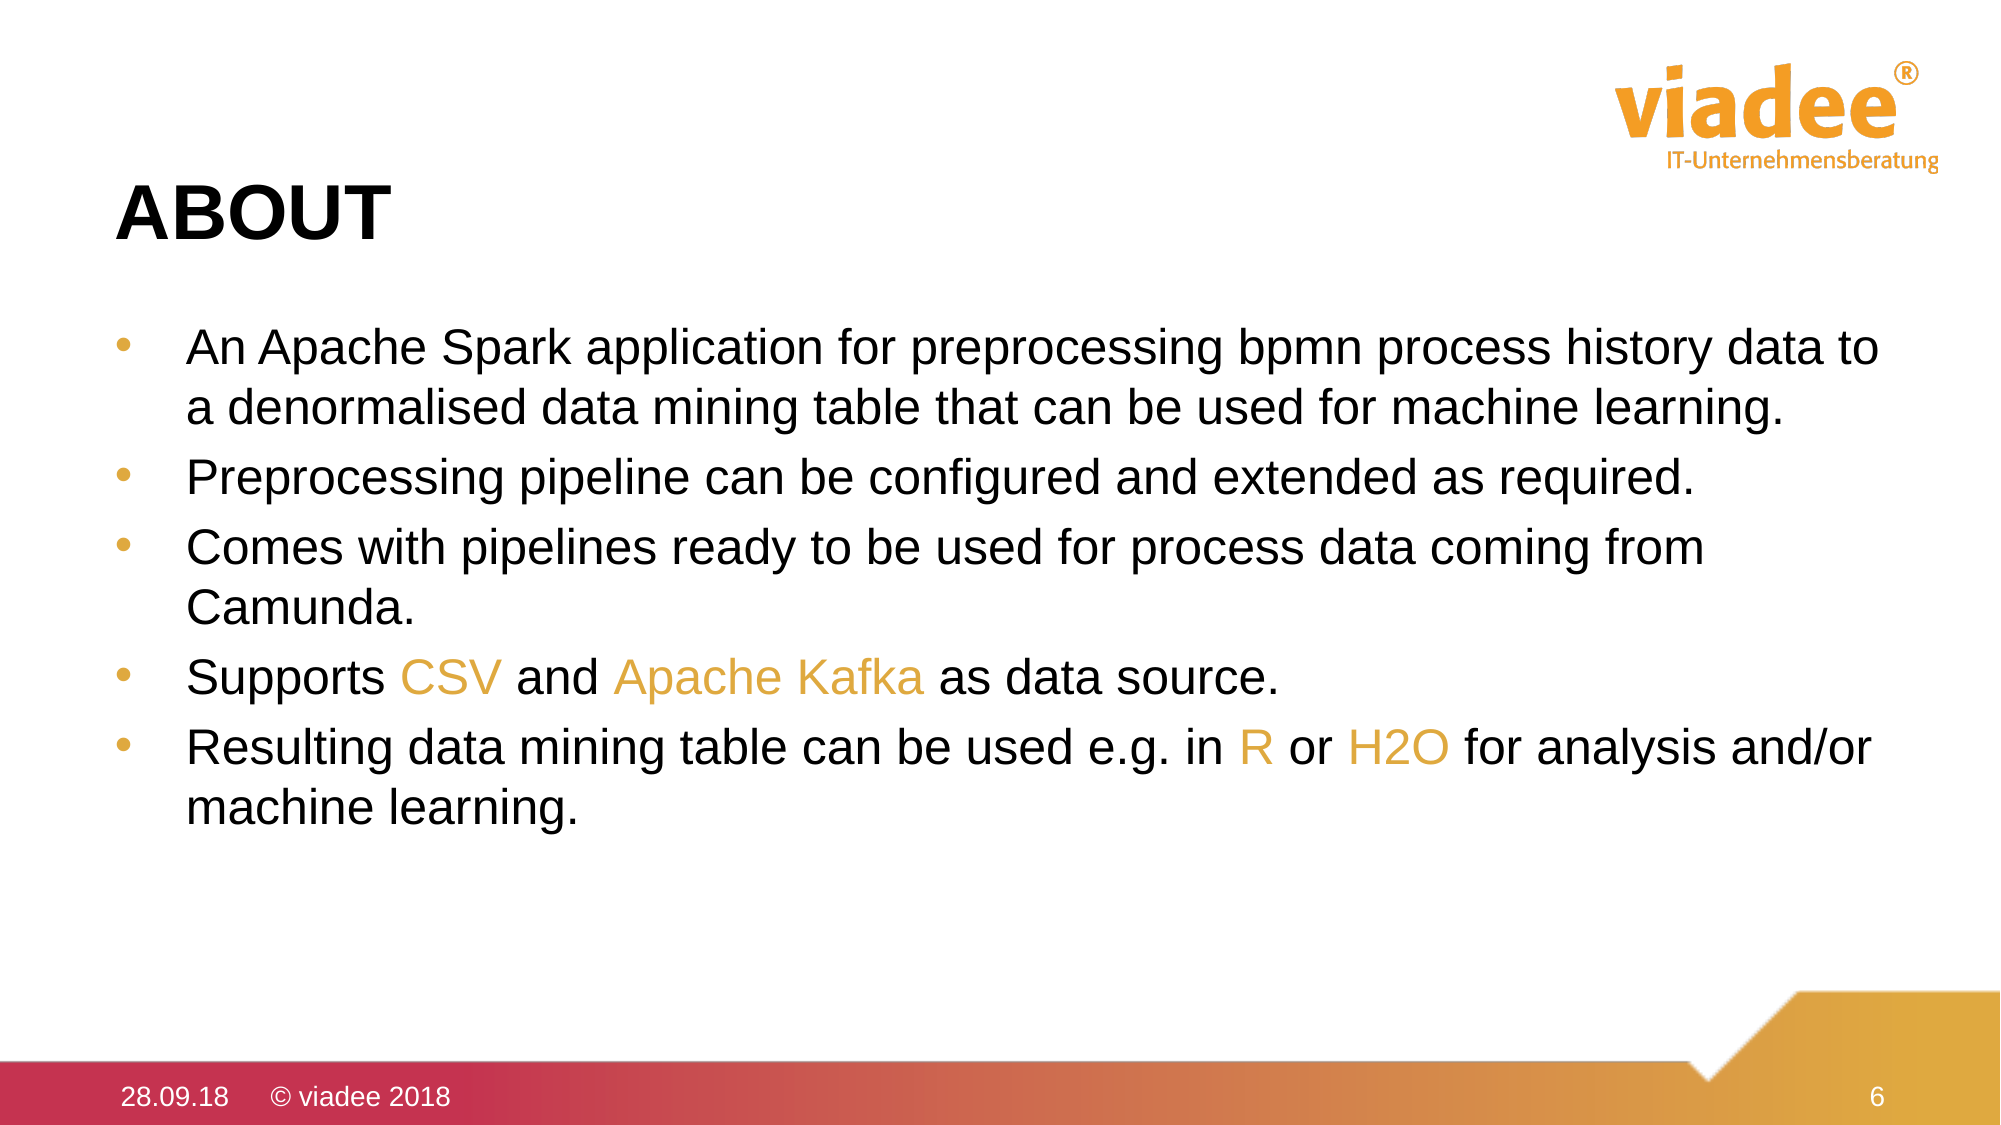

# ABOUT
An Apache Spark application for preprocessing bpmn process history data to a denormalised data mining table that can be used for machine learning.
Preprocessing pipeline can be configured and extended as required.
Comes with pipelines ready to be used for process data coming from Camunda.
Supports CSV and Apache Kafka as data source.
Resulting data mining table can be used e.g. in R or H2O for analysis and/or machine learning.

28.09.18	© viadee 2018
6